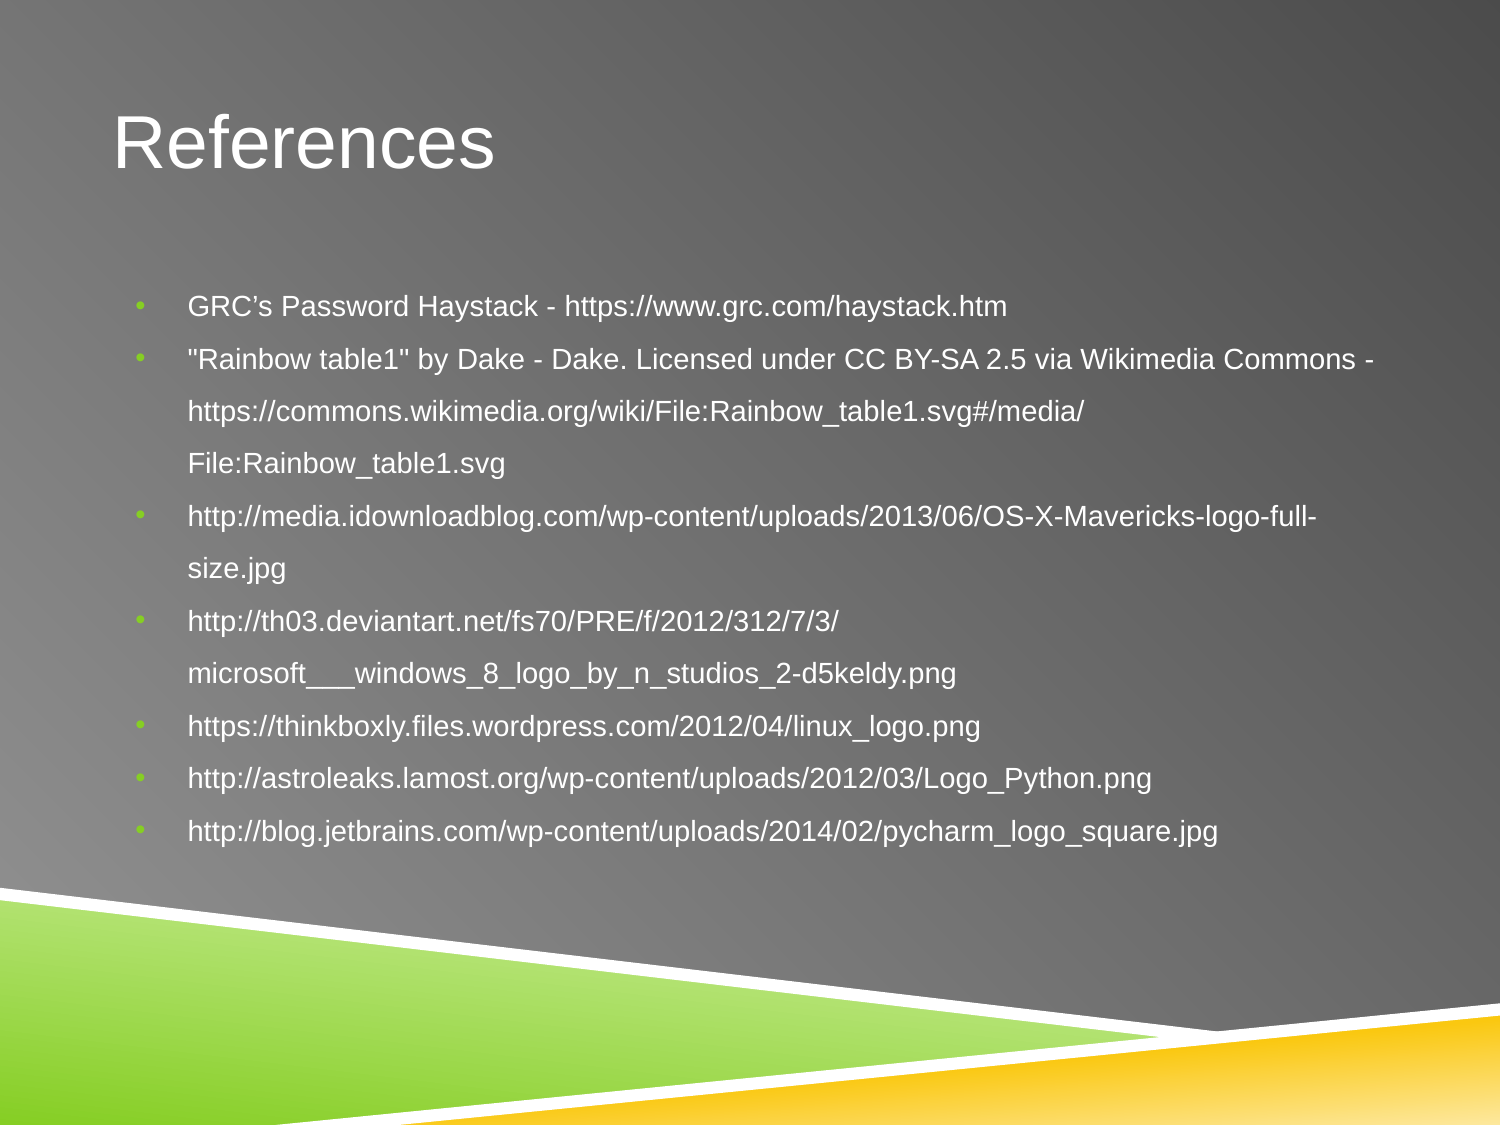

# References
GRC’s Password Haystack - https://www.grc.com/haystack.htm
"Rainbow table1" by Dake - Dake. Licensed under CC BY-SA 2.5 via Wikimedia Commons - https://commons.wikimedia.org/wiki/File:Rainbow_table1.svg#/media/File:Rainbow_table1.svg
http://media.idownloadblog.com/wp-content/uploads/2013/06/OS-X-Mavericks-logo-full-size.jpg
http://th03.deviantart.net/fs70/PRE/f/2012/312/7/3/microsoft___windows_8_logo_by_n_studios_2-d5keldy.png
https://thinkboxly.files.wordpress.com/2012/04/linux_logo.png
http://astroleaks.lamost.org/wp-content/uploads/2012/03/Logo_Python.png
http://blog.jetbrains.com/wp-content/uploads/2014/02/pycharm_logo_square.jpg